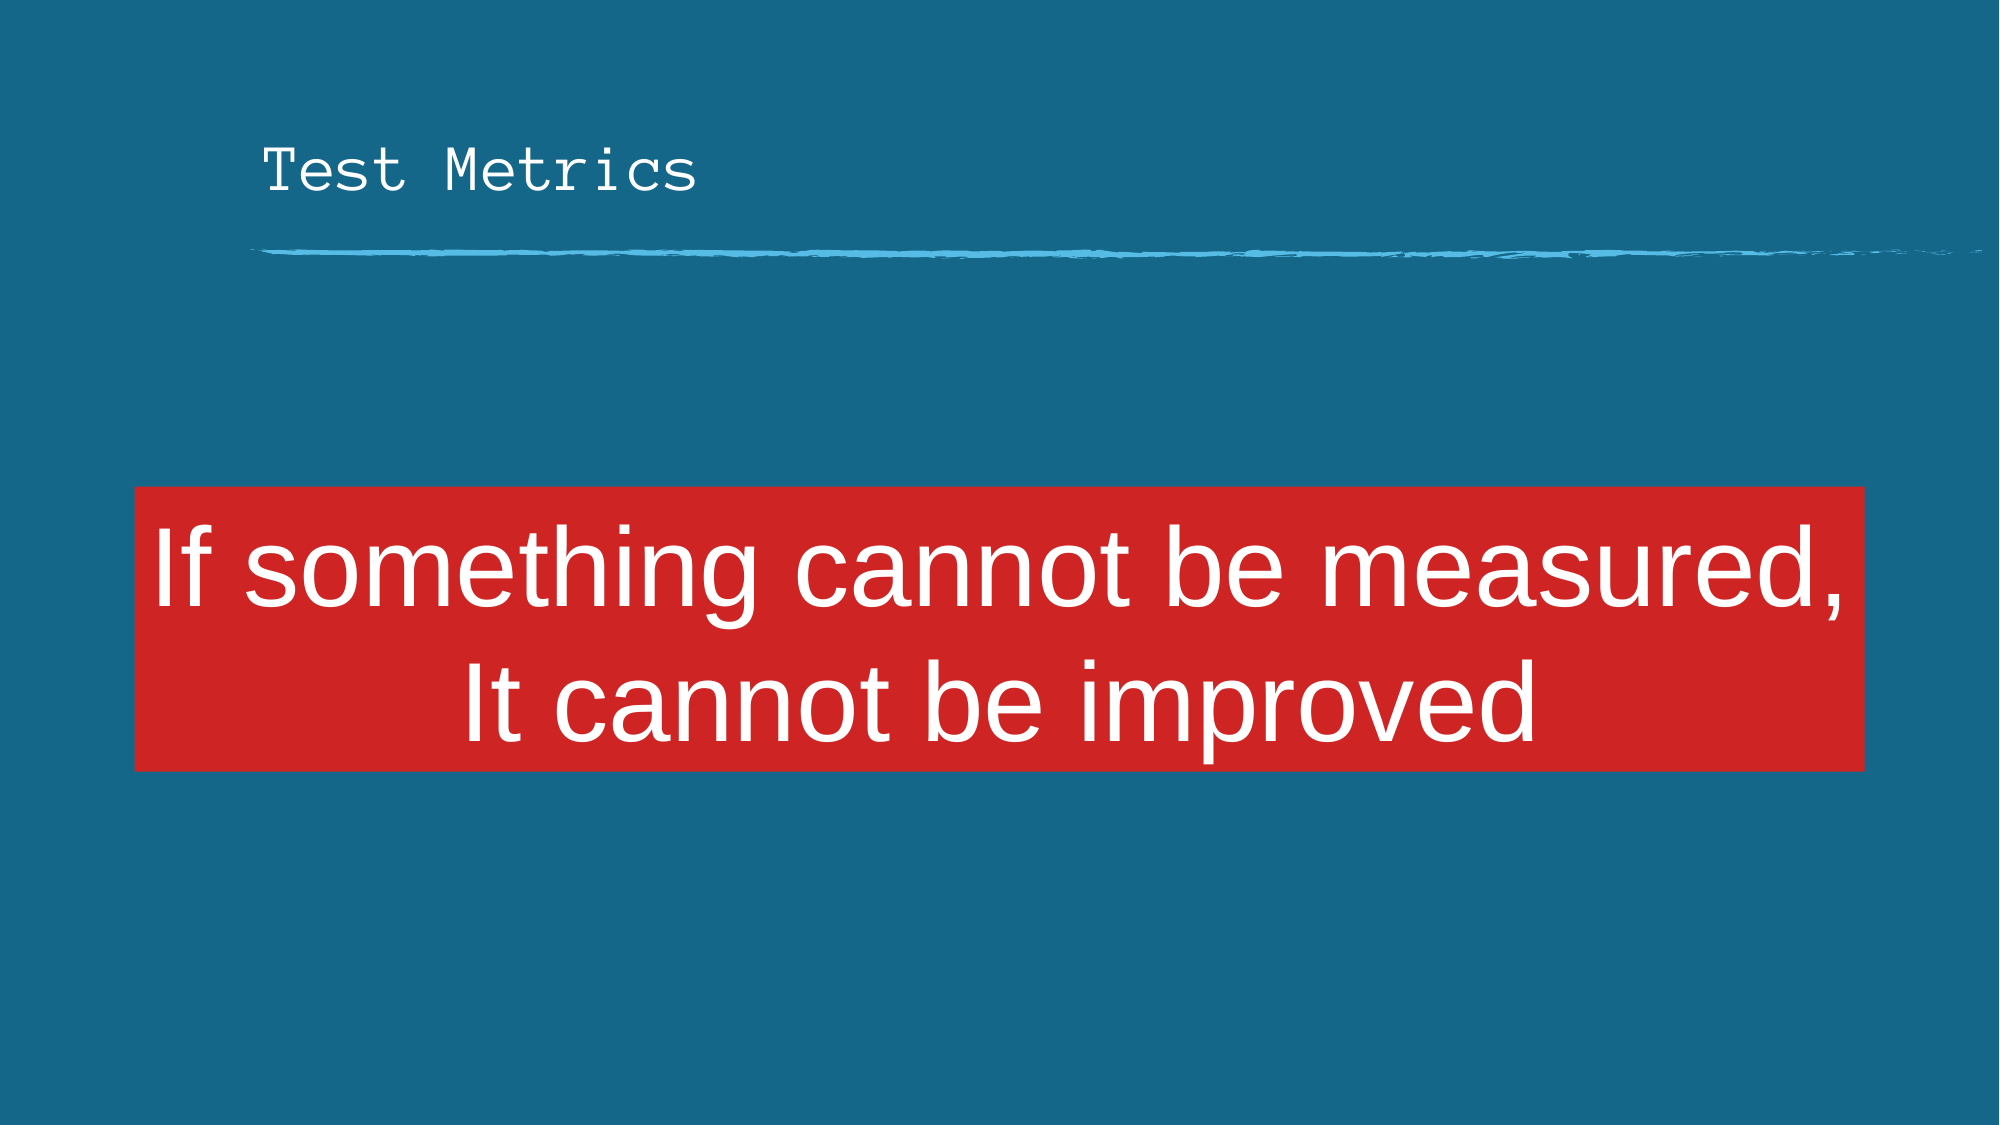

# Test Metrics
If something cannot be measured,
It cannot be improved